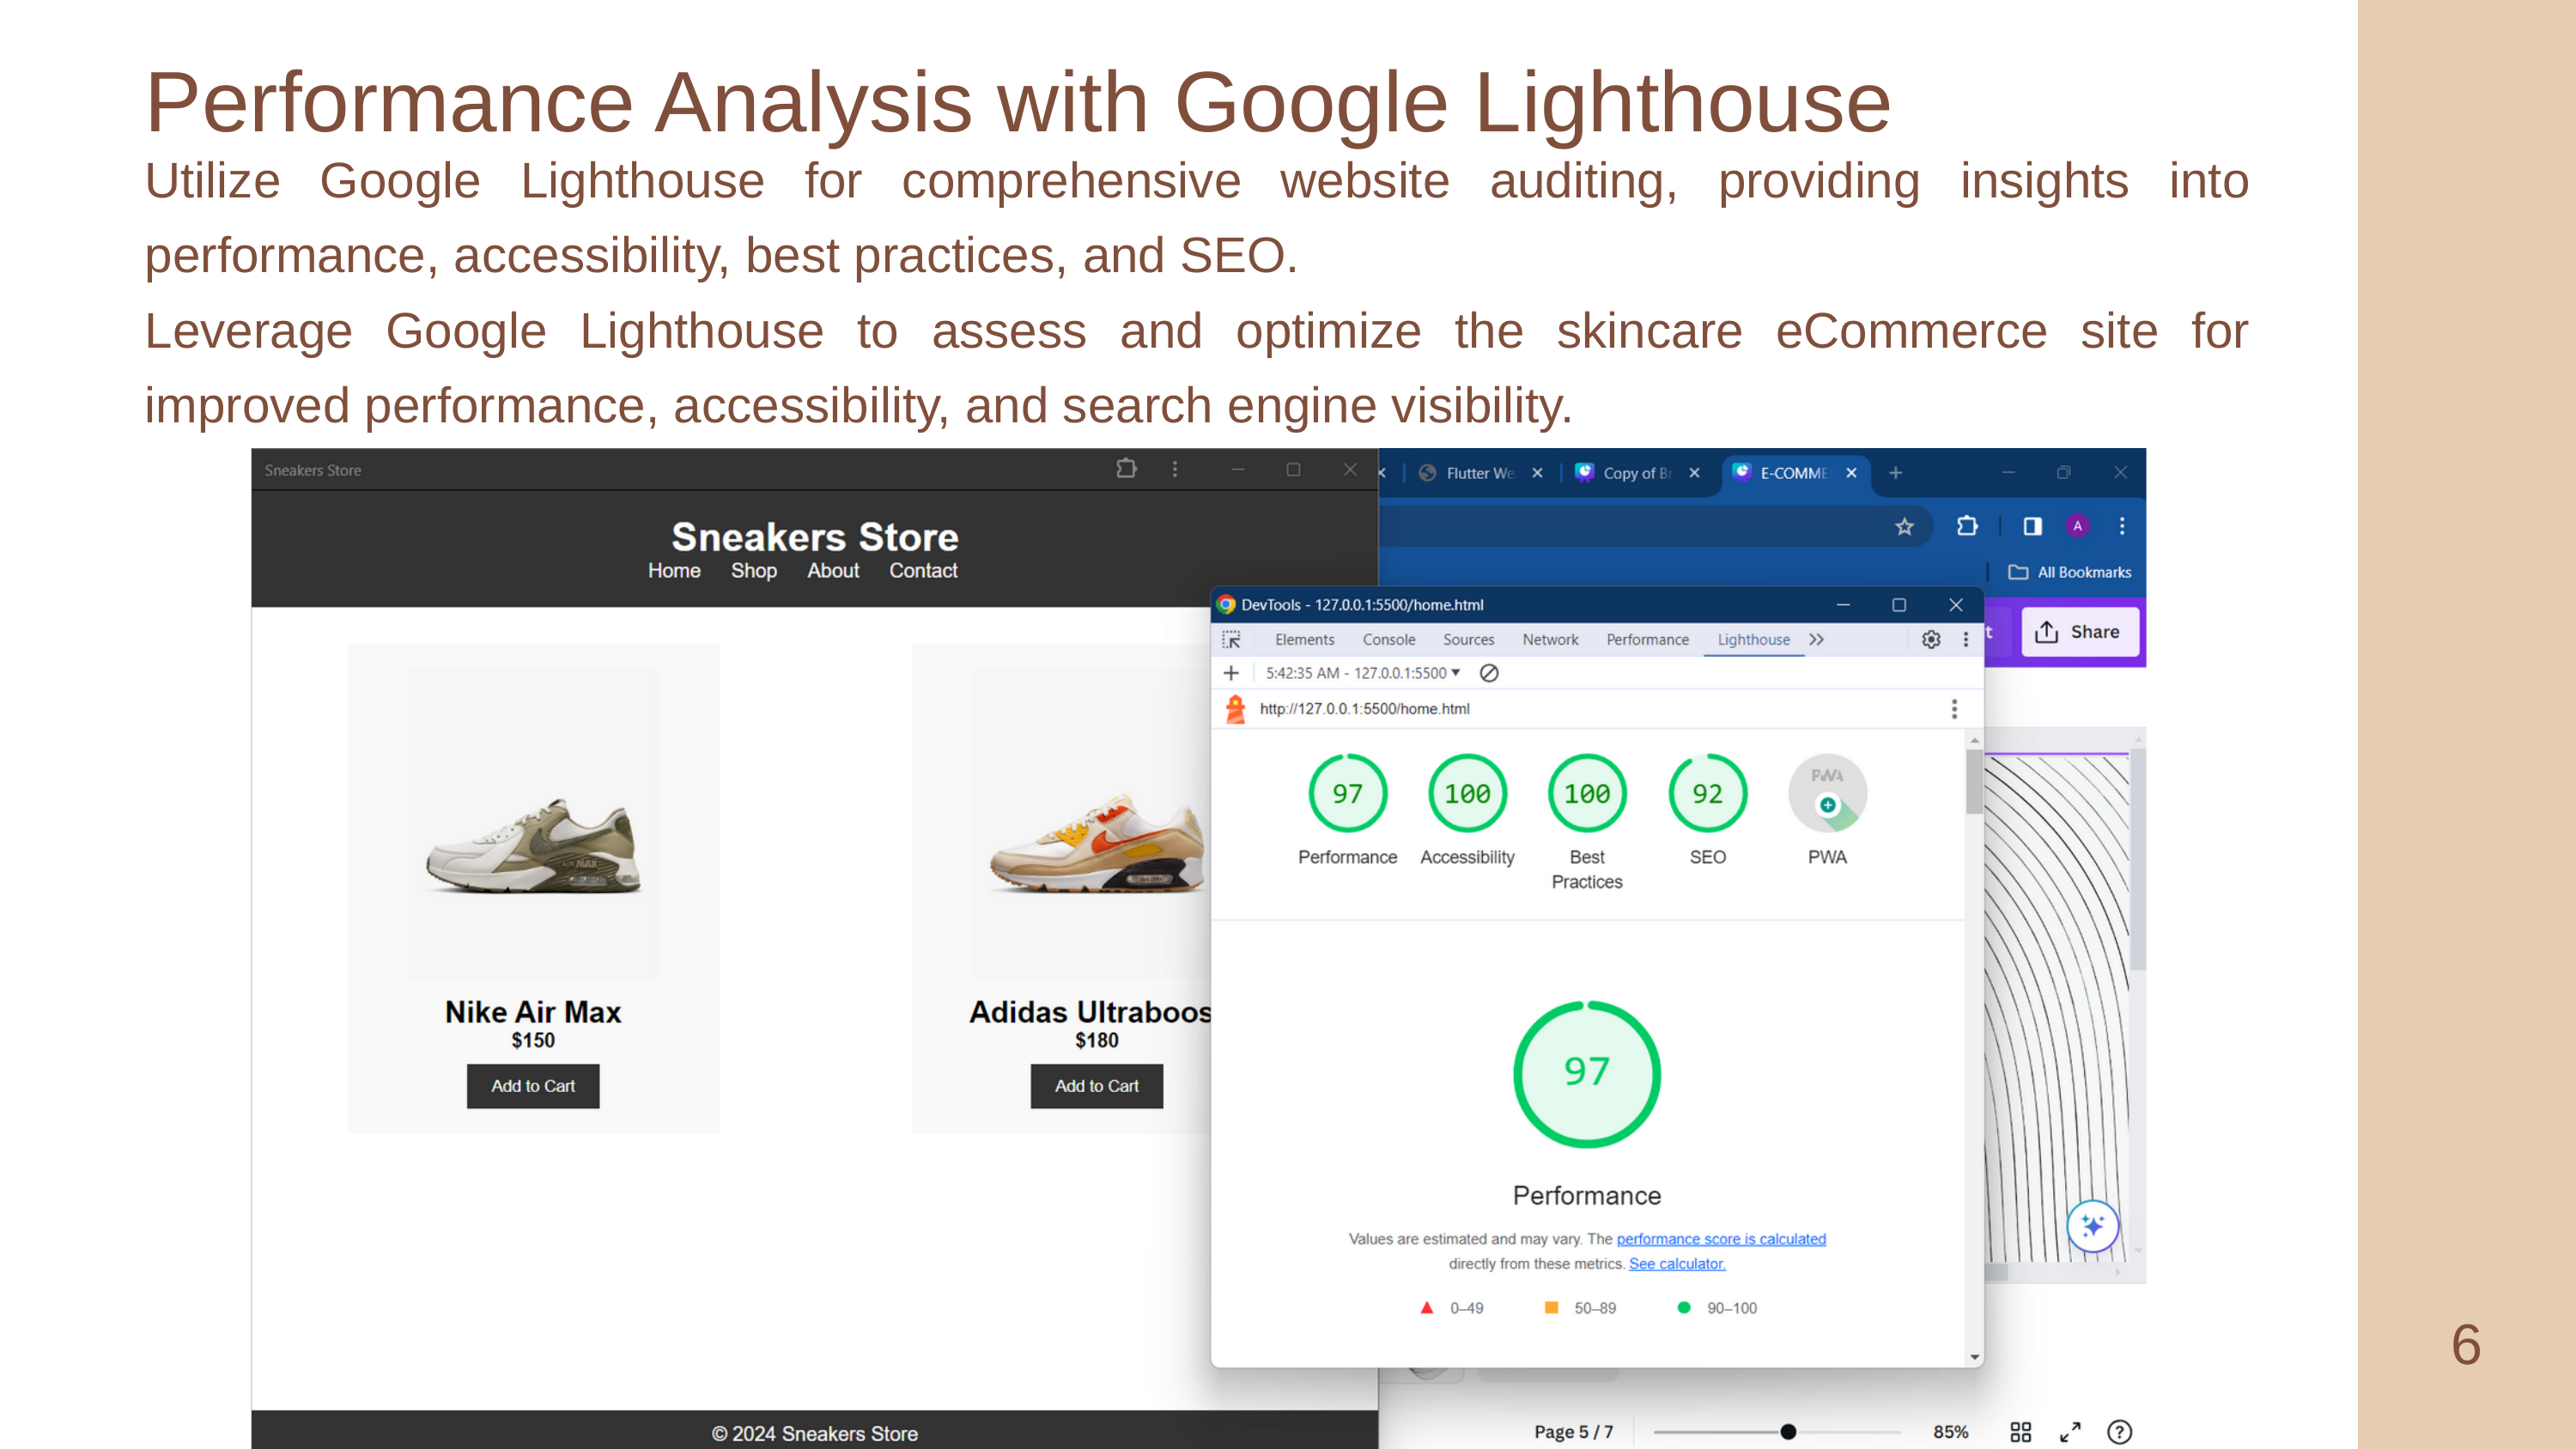

Performance Analysis with Google Lighthouse
Utilize Google Lighthouse for comprehensive website auditing, providing insights into performance, accessibility, best practices, and SEO.
Leverage Google Lighthouse to assess and optimize the skincare eCommerce site for improved performance, accessibility, and search engine visibility.

6